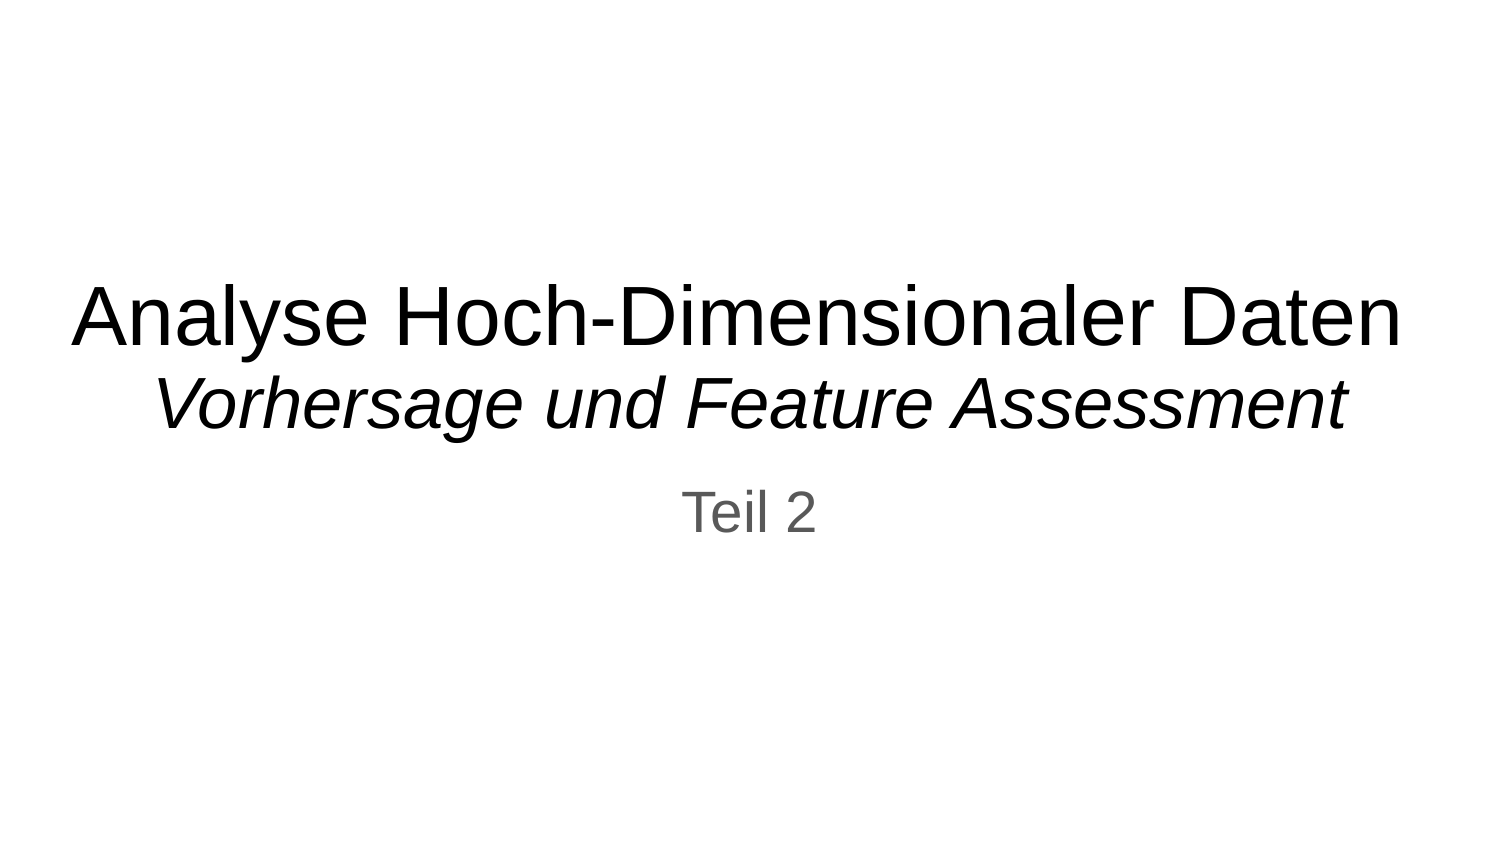

# Analyse Hoch-Dimensionaler Daten
Vorhersage und Feature Assessment
Teil 2